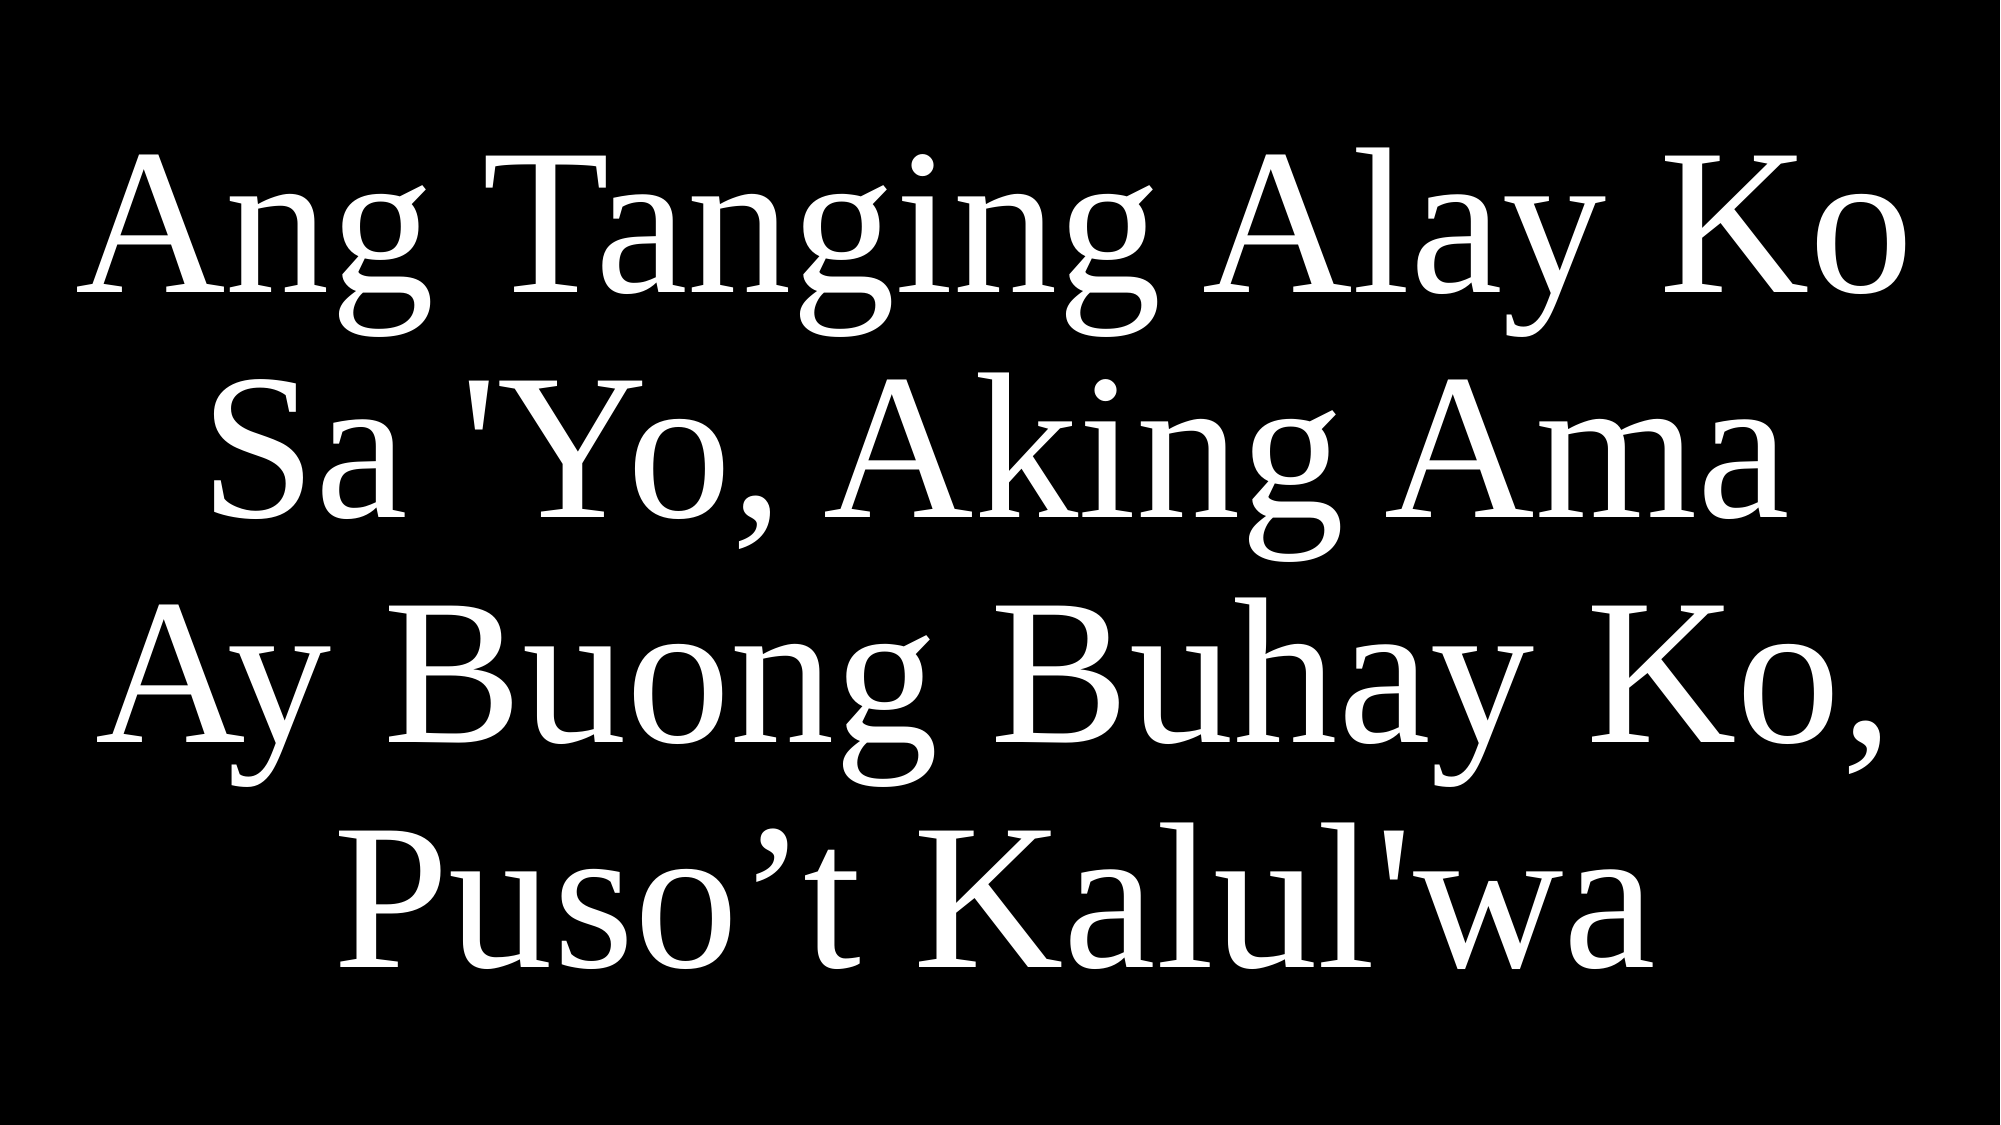

# Ang Tanging Alay Ko Sa 'Yo, Aking Ama Ay Buong Buhay Ko, Puso’t Kalul'wa